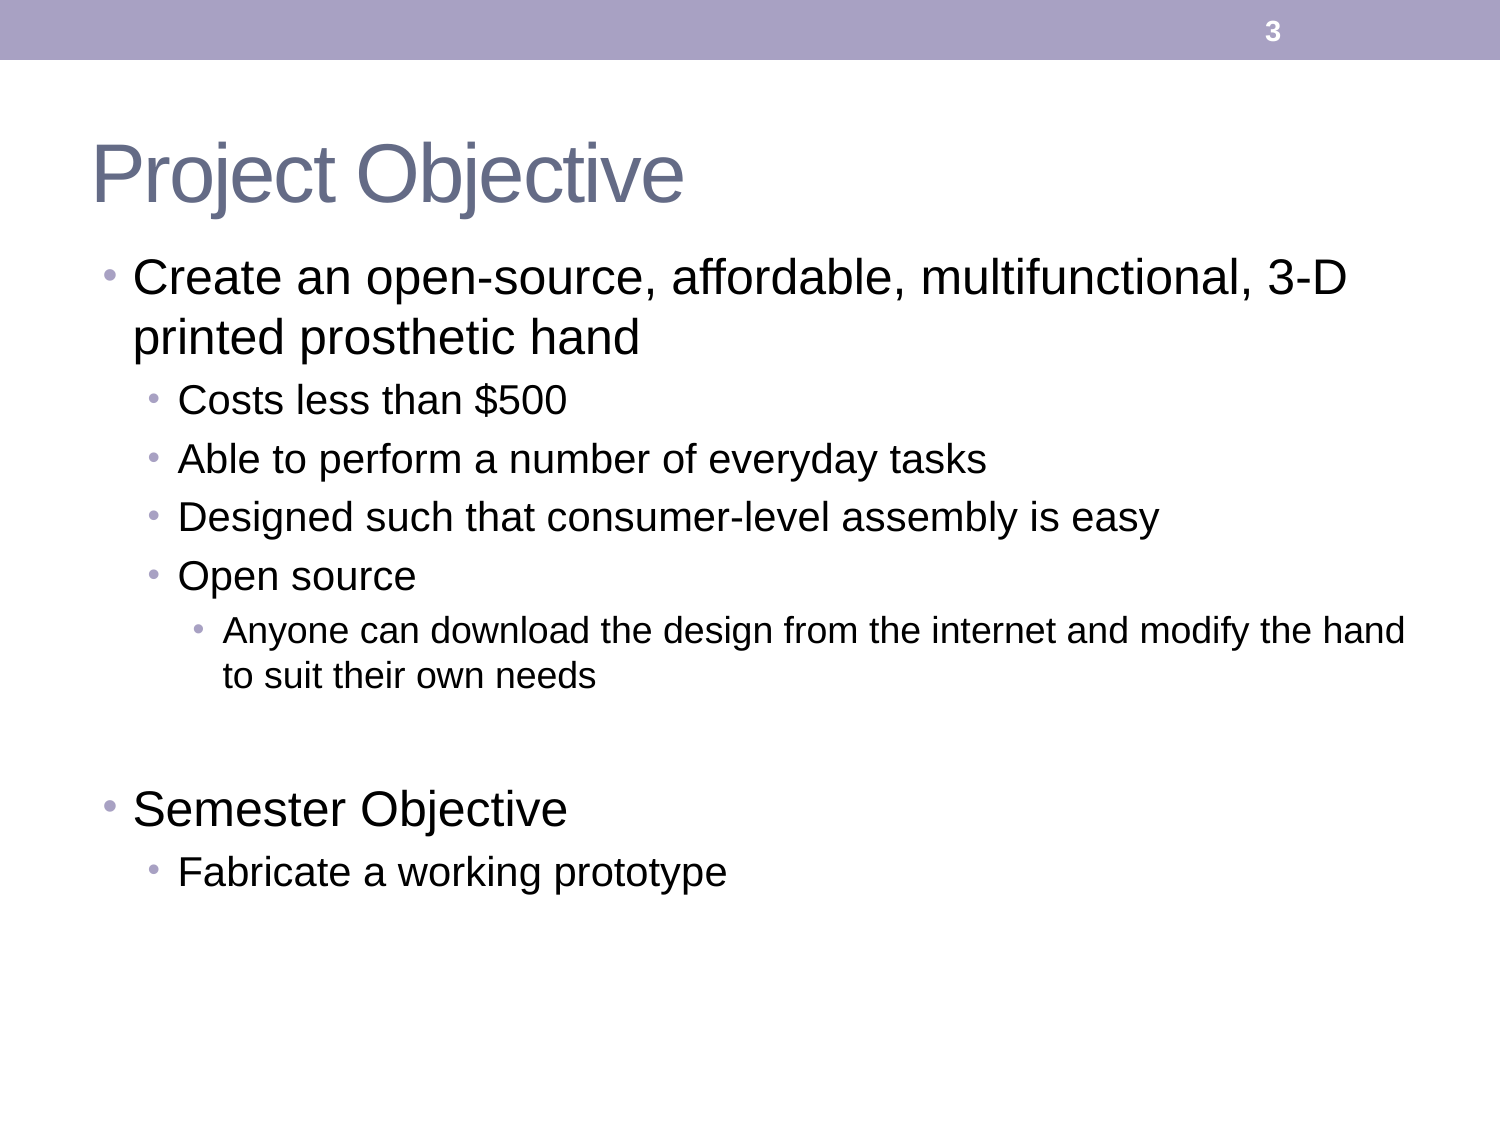

3
# Project Objective
Create an open-source, affordable, multifunctional, 3-D printed prosthetic hand
Costs less than $500
Able to perform a number of everyday tasks
Designed such that consumer-level assembly is easy
Open source
Anyone can download the design from the internet and modify the hand to suit their own needs

Semester Objective
Fabricate a working prototype